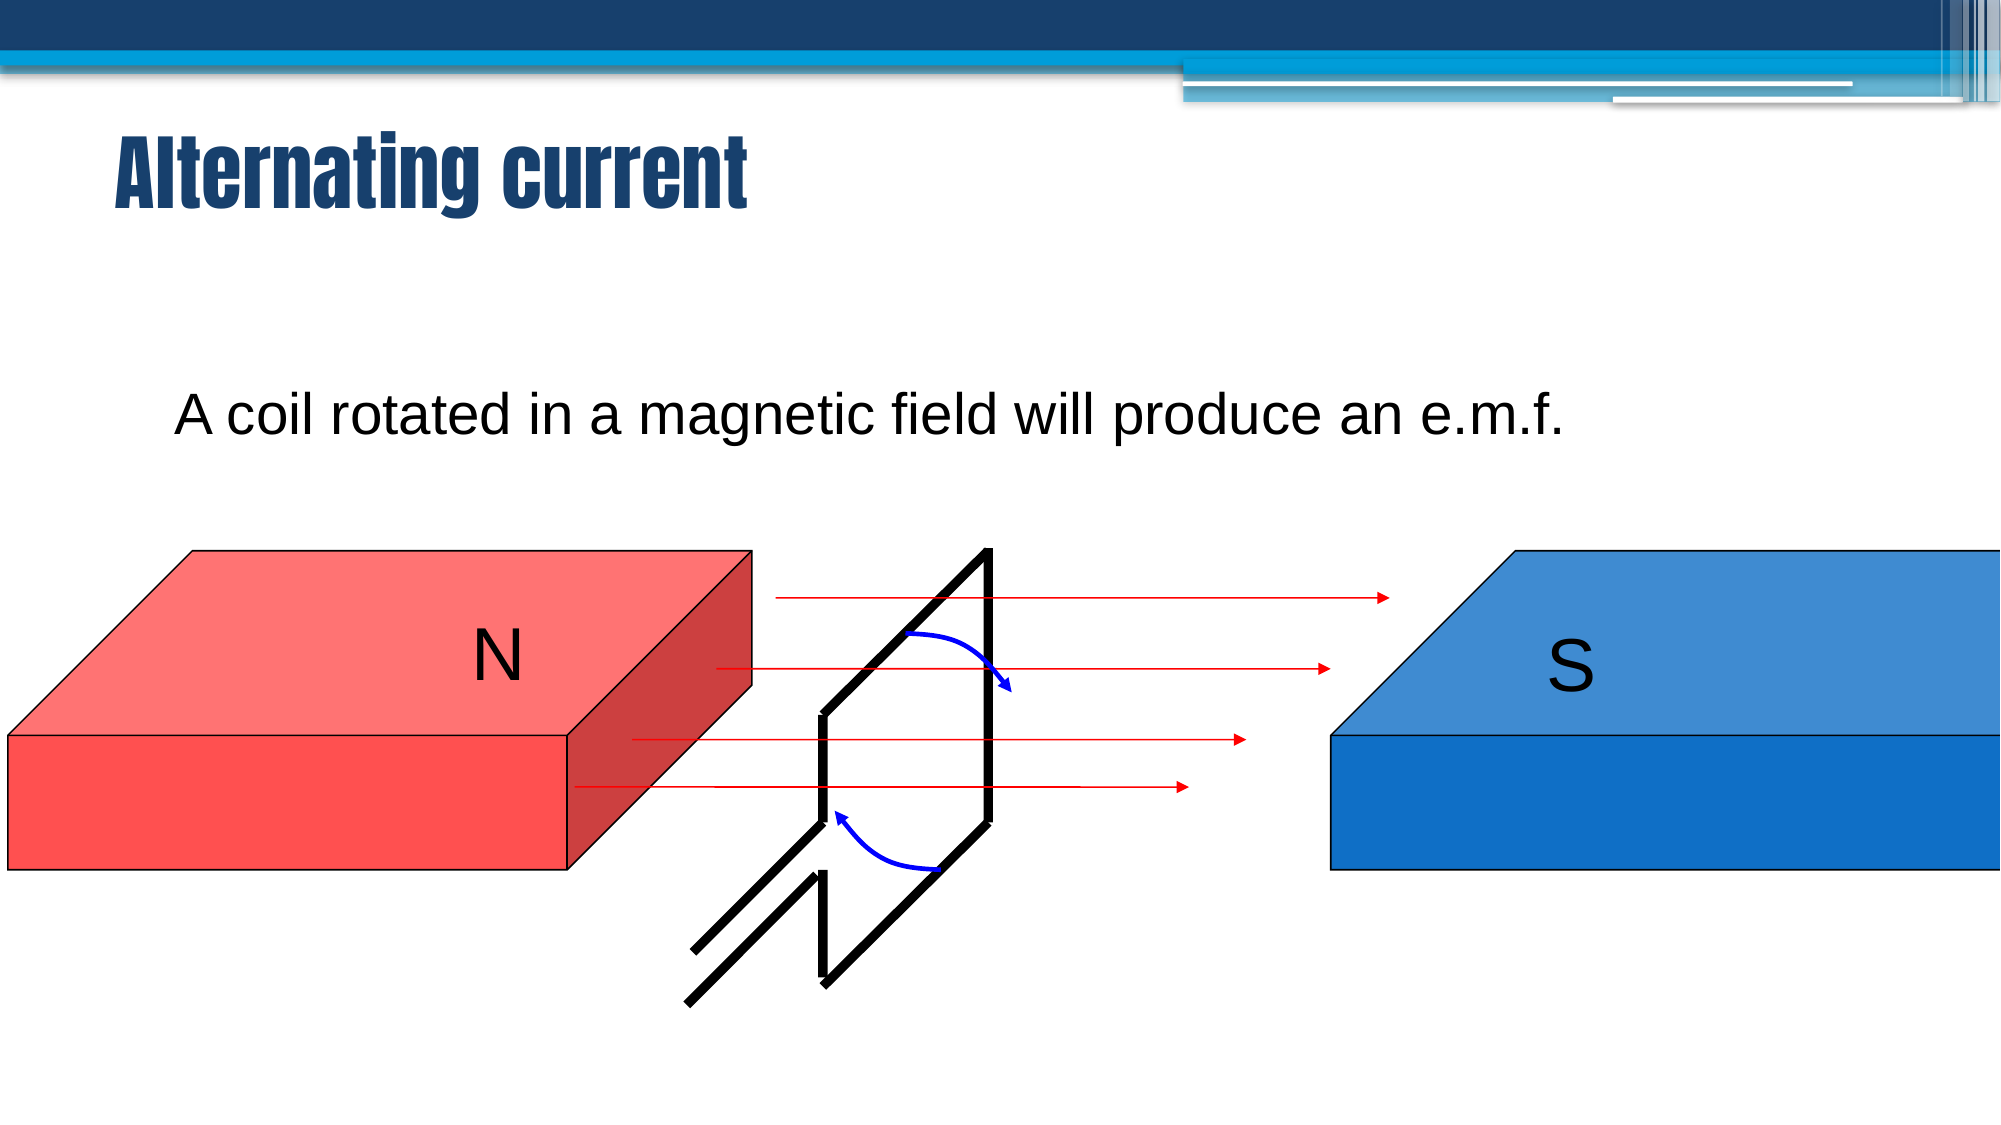

# Alternating current
	A coil rotated in a magnetic field will produce an e.m.f.

N

S